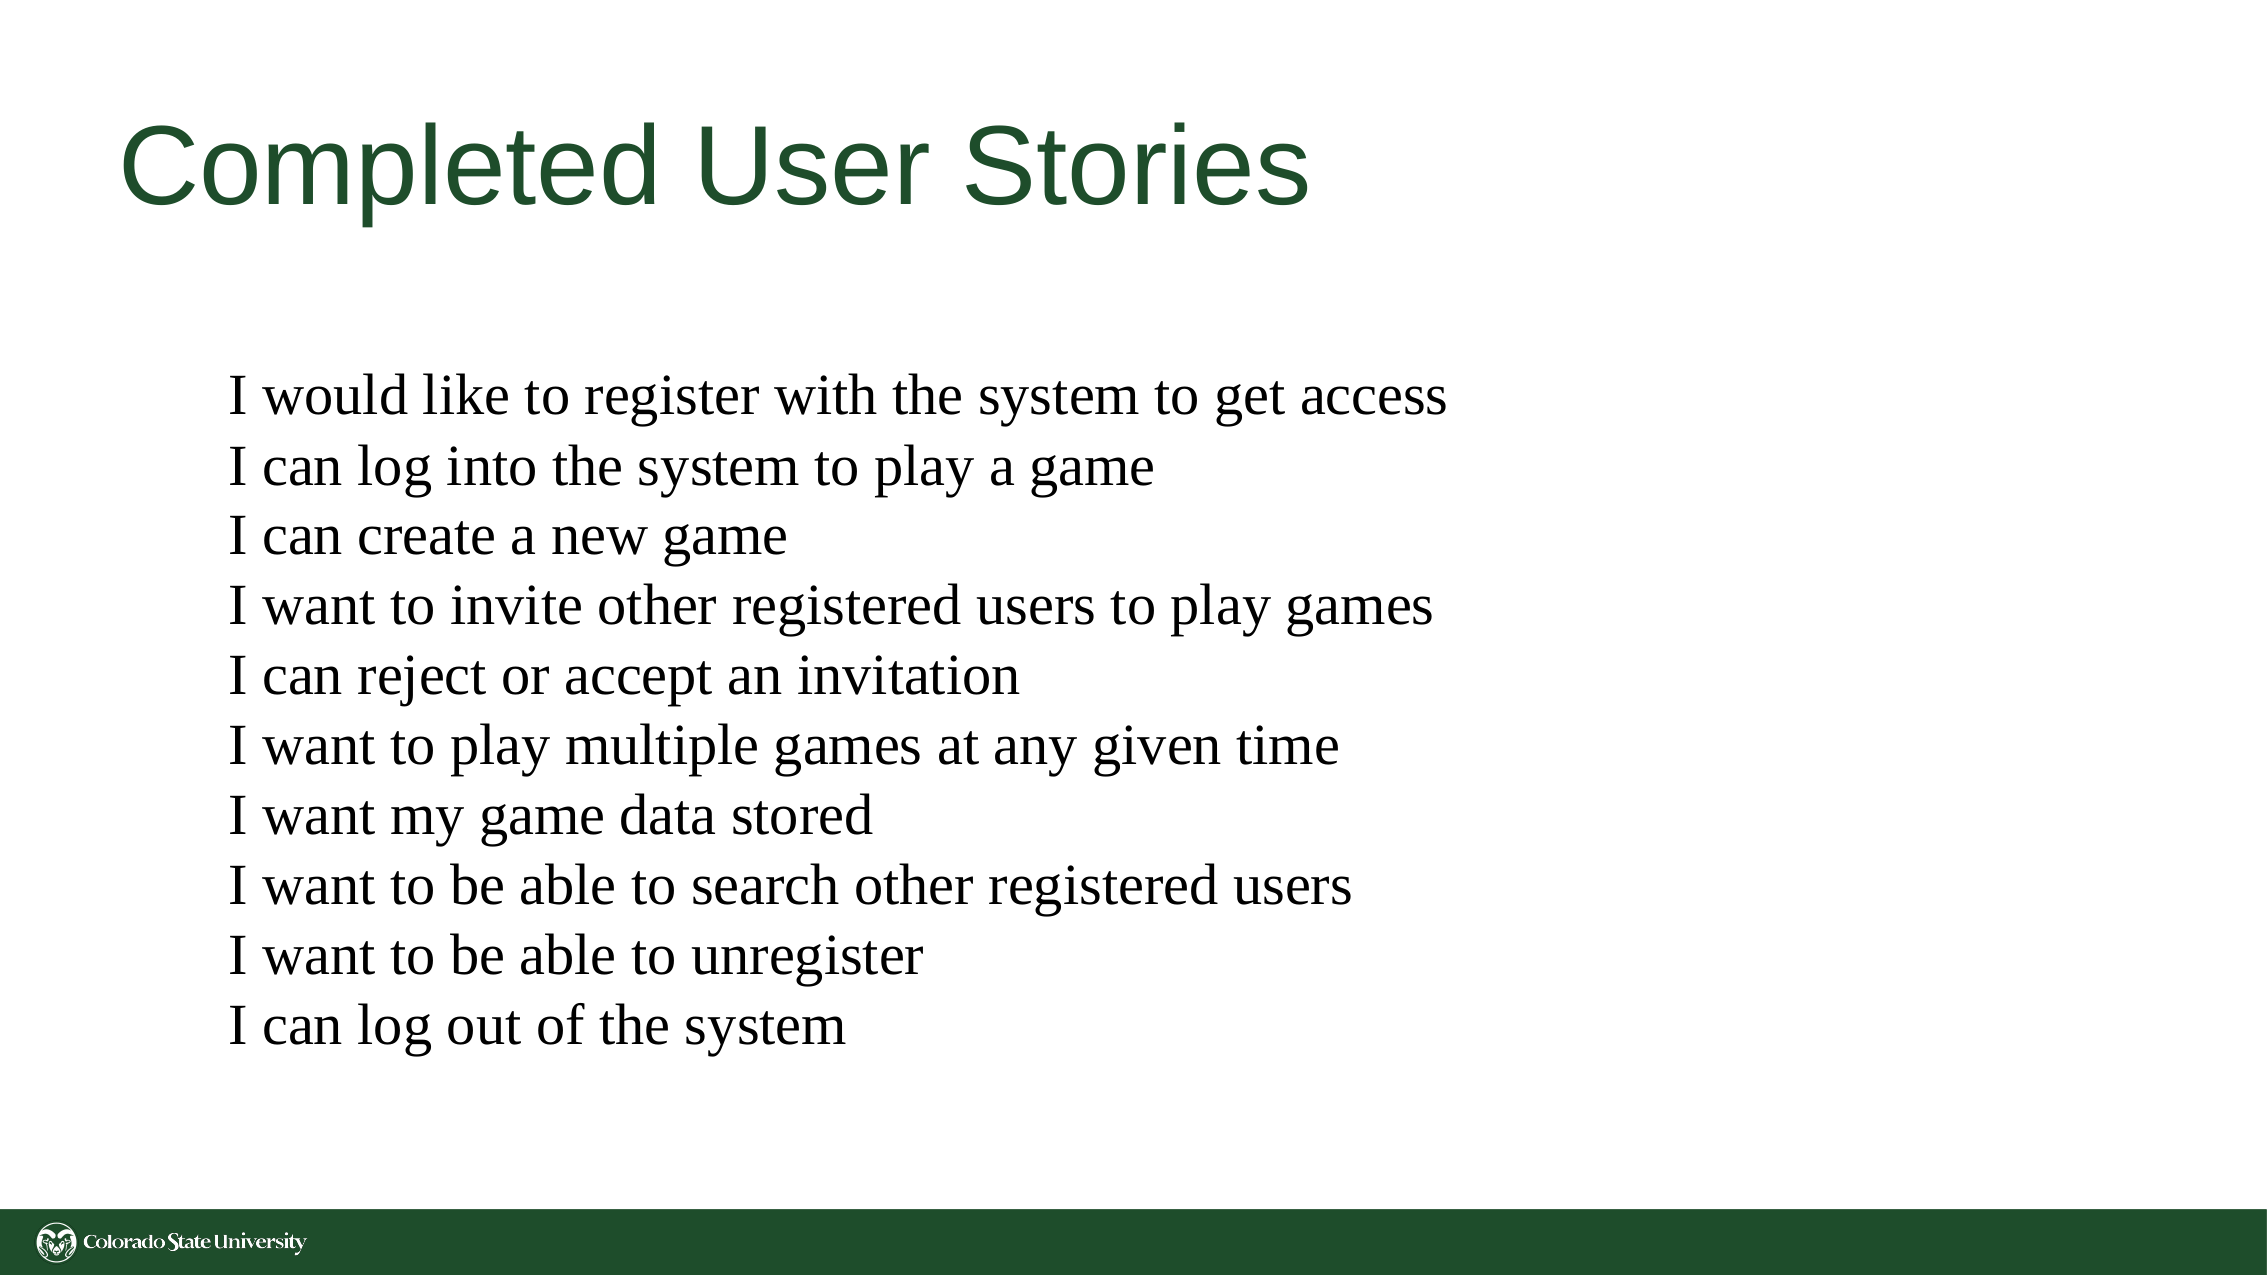

# Completed User Stories
 I would like to register with the system to get access
 I can log into the system to play a game
 I can create a new game
 I want to invite other registered users to play games
 I can reject or accept an invitation
 I want to play multiple games at any given time
 I want my game data stored
 I want to be able to search other registered users
 I want to be able to unregister
 I can log out of the system